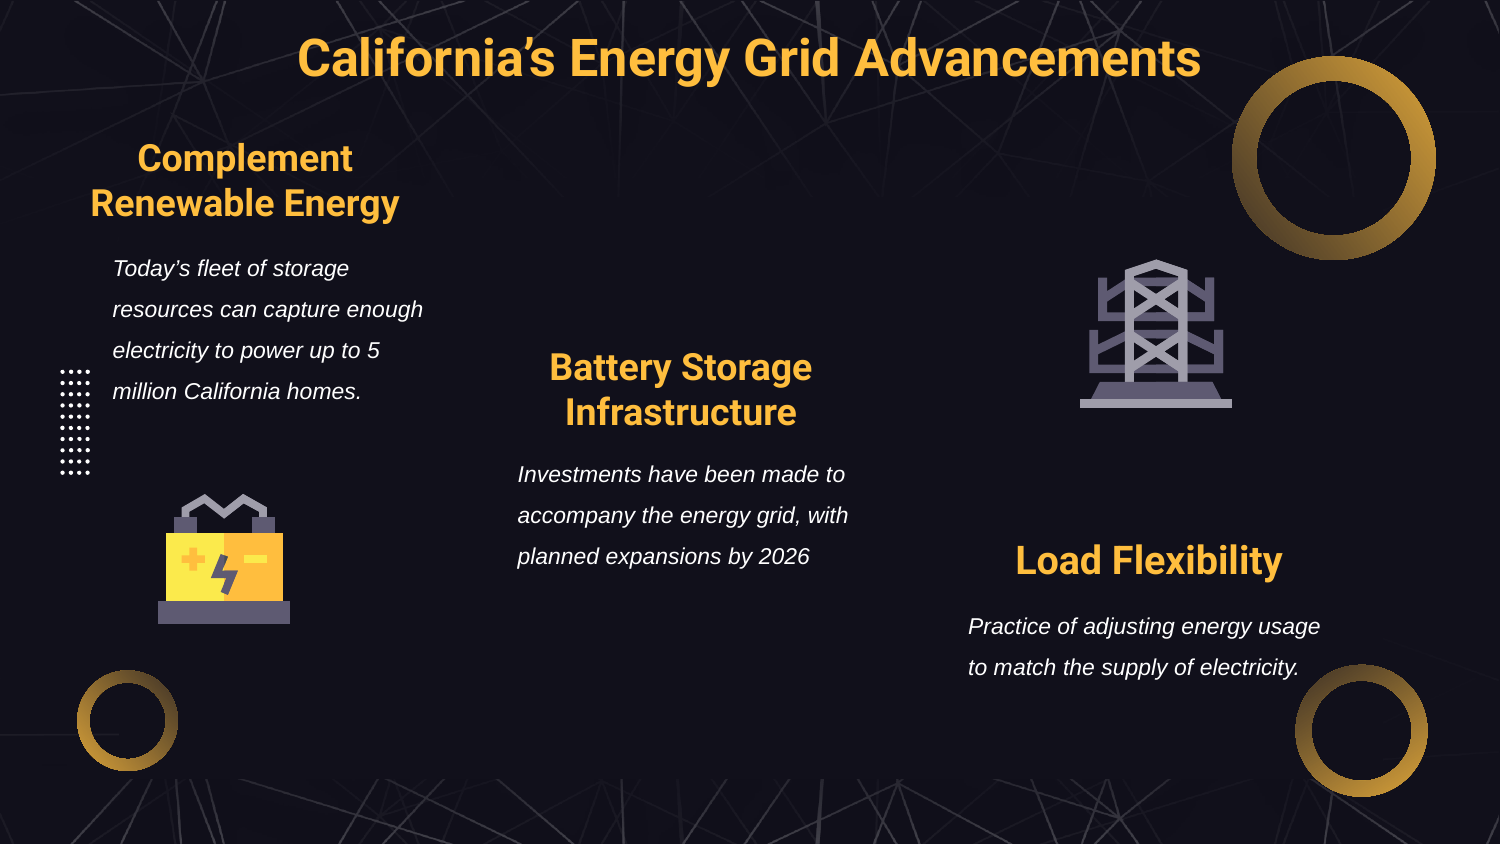

California’s Energy Grid Advancements
# Complement Renewable Energy
Today’s fleet of storage resources can capture enough electricity to power up to 5 million California homes.

Battery Storage Infrastructure
Investments have been made to accompany the energy grid, with planned expansions by 2026

Load Flexibility
Practice of adjusting energy usage to match the supply of electricity.